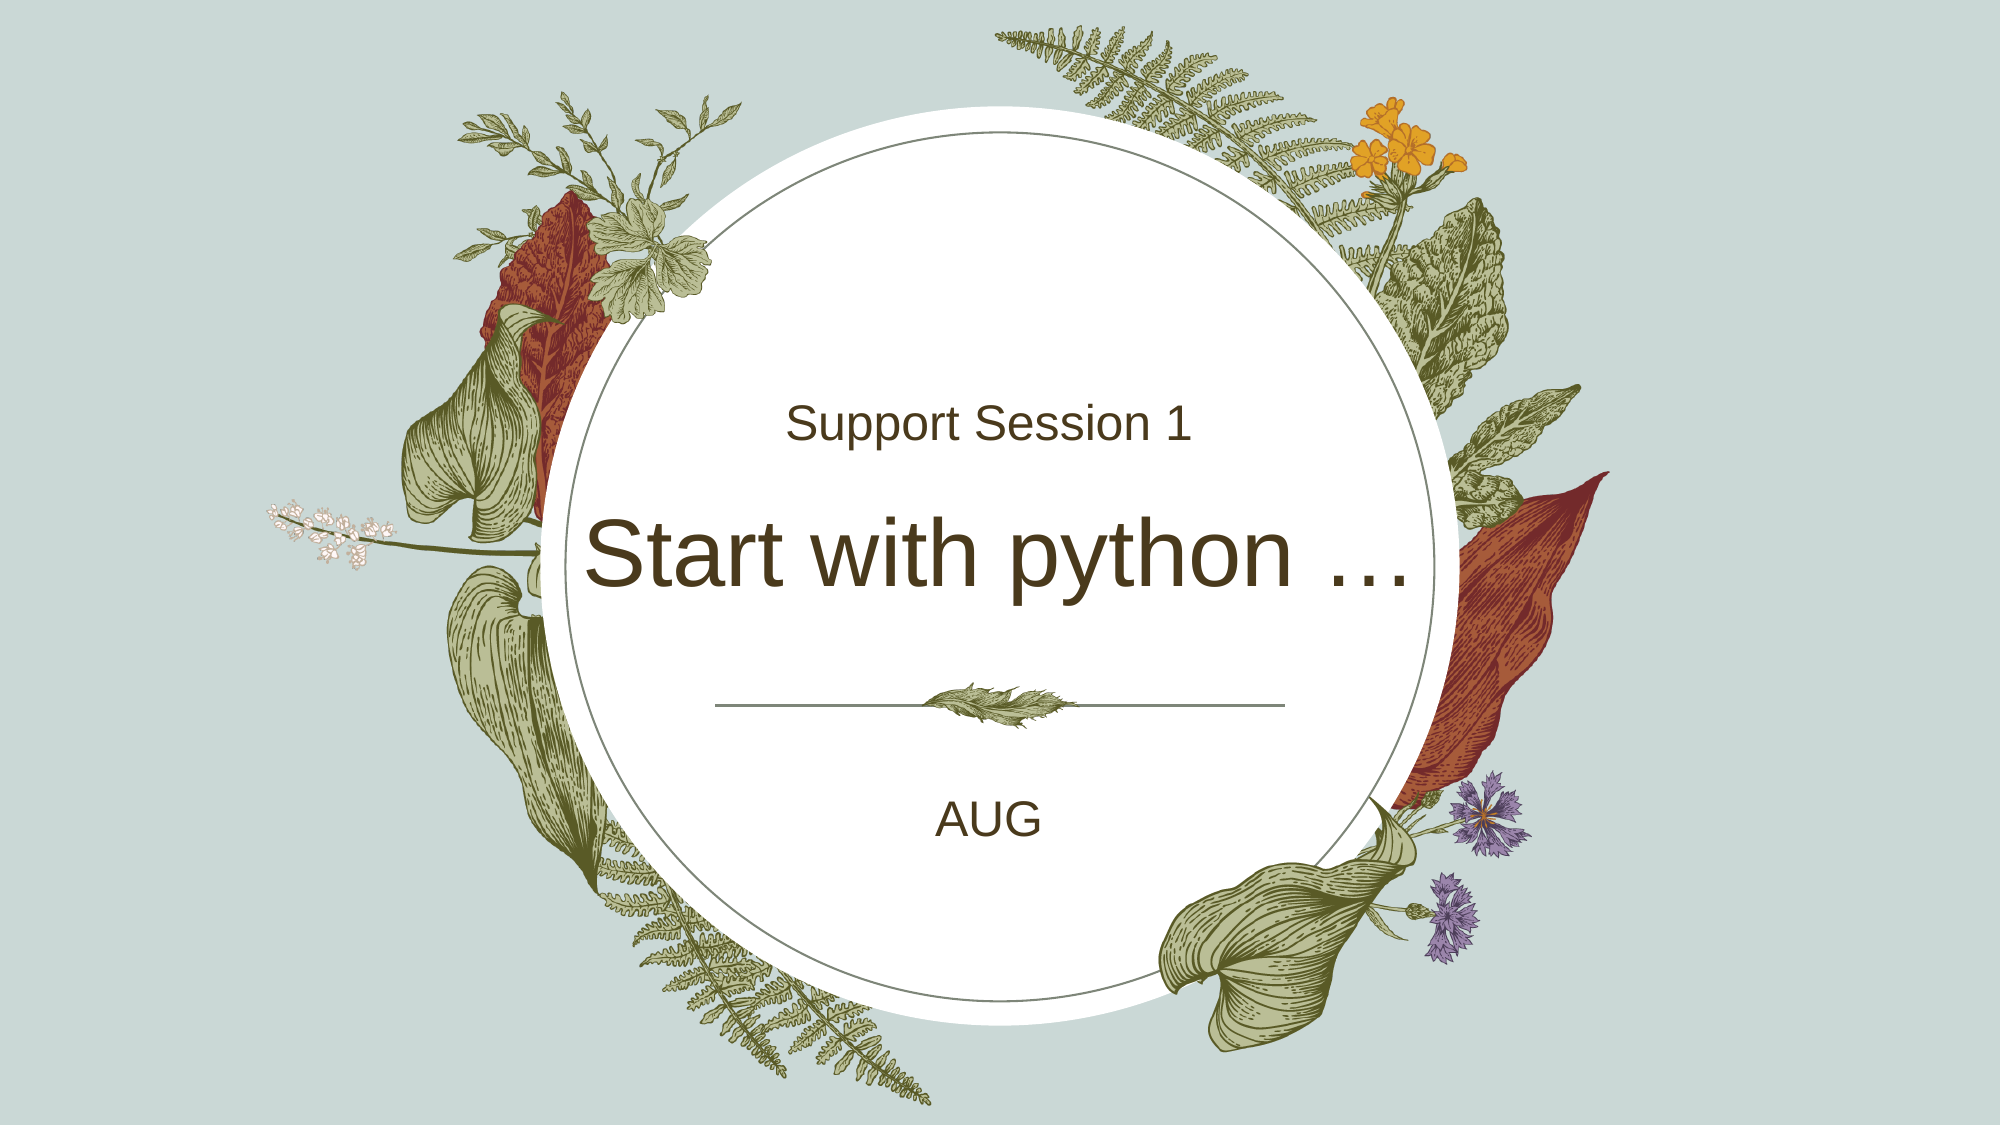

Support Session 1
# Start with python …
AUG